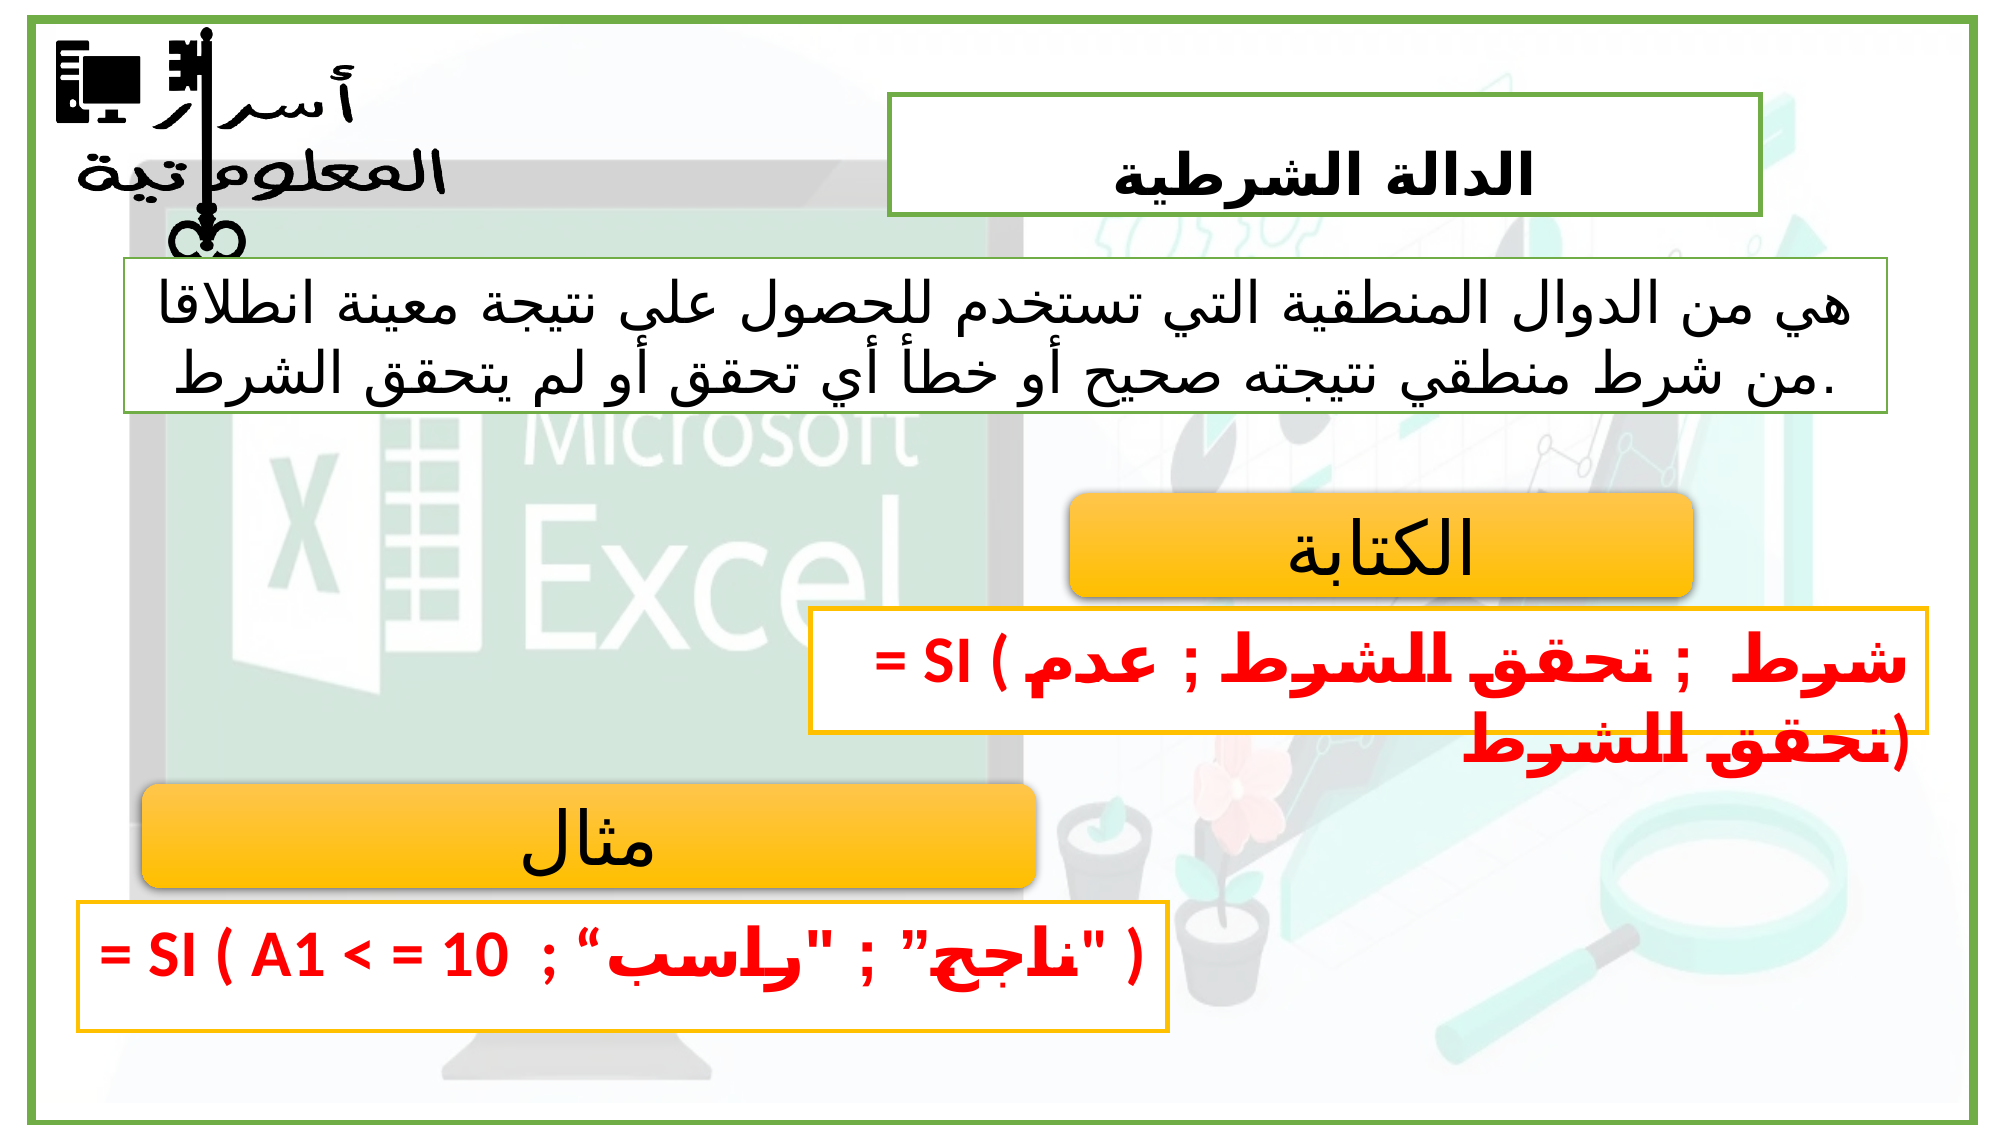

الدالة الشرطية
هي من الدوال المنطقية التي تستخدم للحصول على نتيجة معينة انطلاقا من شرط منطقي نتيجته صحيح أو خطأ أي تحقق أو لم يتحقق الشرط.
الكتابة
= SI ( شرط  ; تحقق الشرط ; عدم تحقق الشرط)
مثال
= SI ( A1 < = 10  ; “ناجح” ; "راسب" )